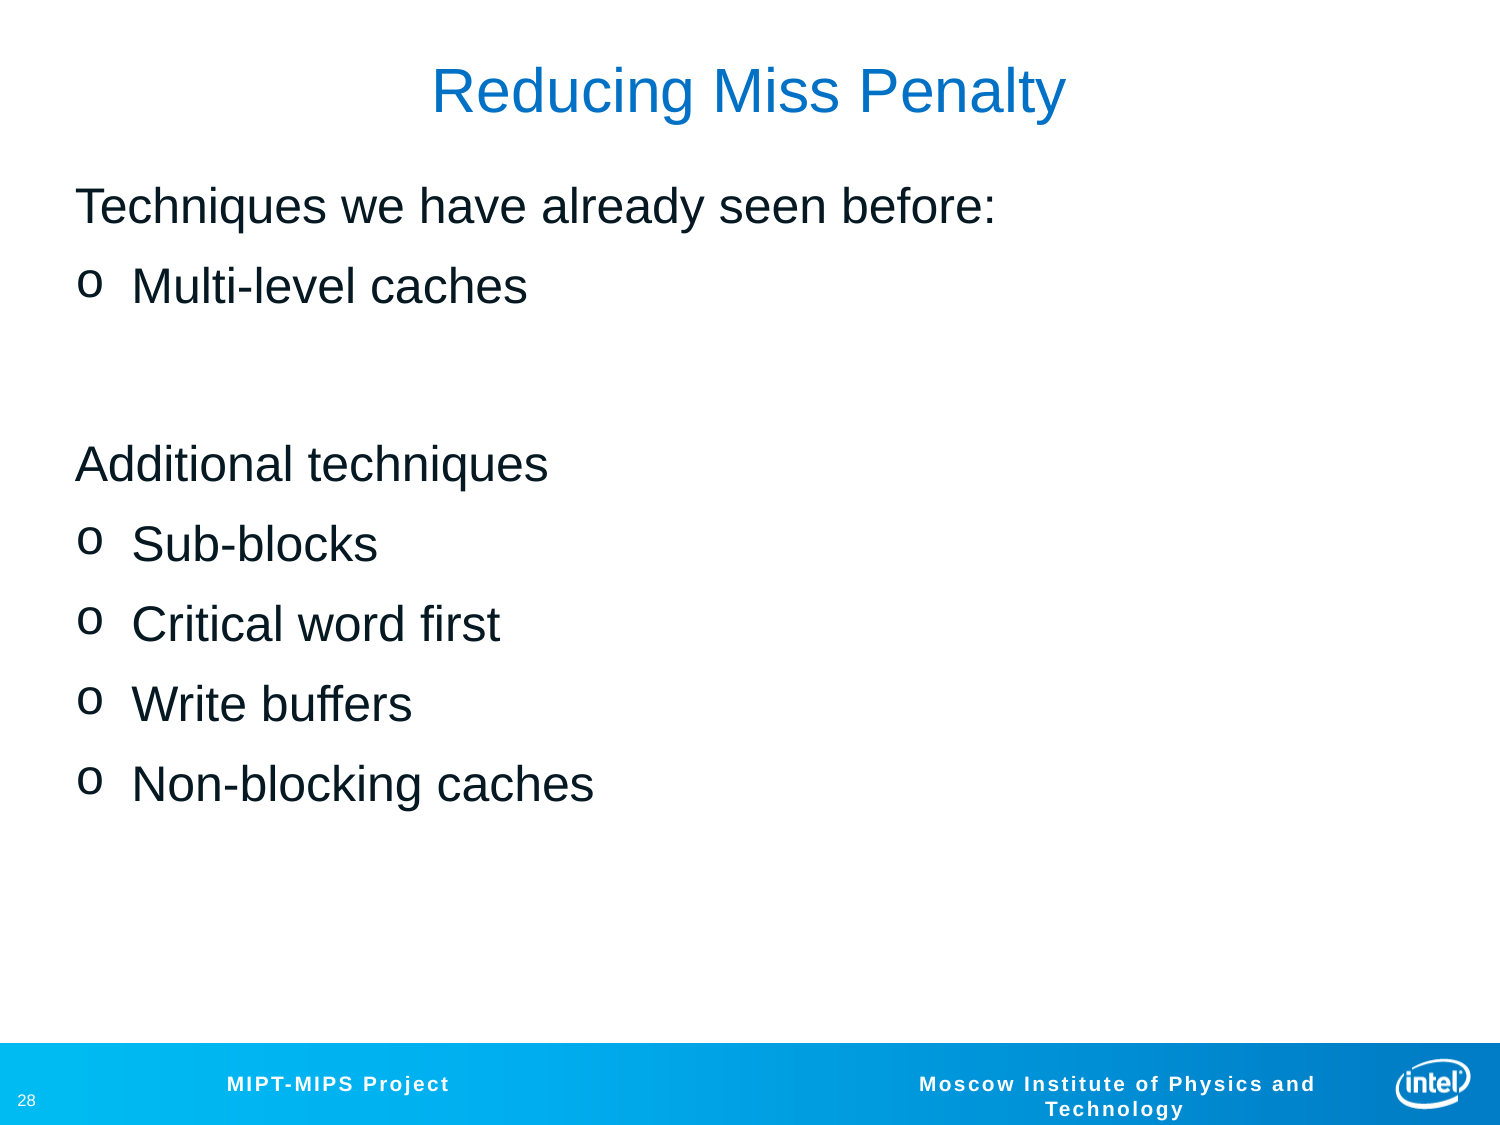

# Reducing Miss Penalty
Techniques we have already seen before:
Multi-level caches

Additional techniques
Sub-blocks
Critical word first
Write buffers
Non-blocking caches